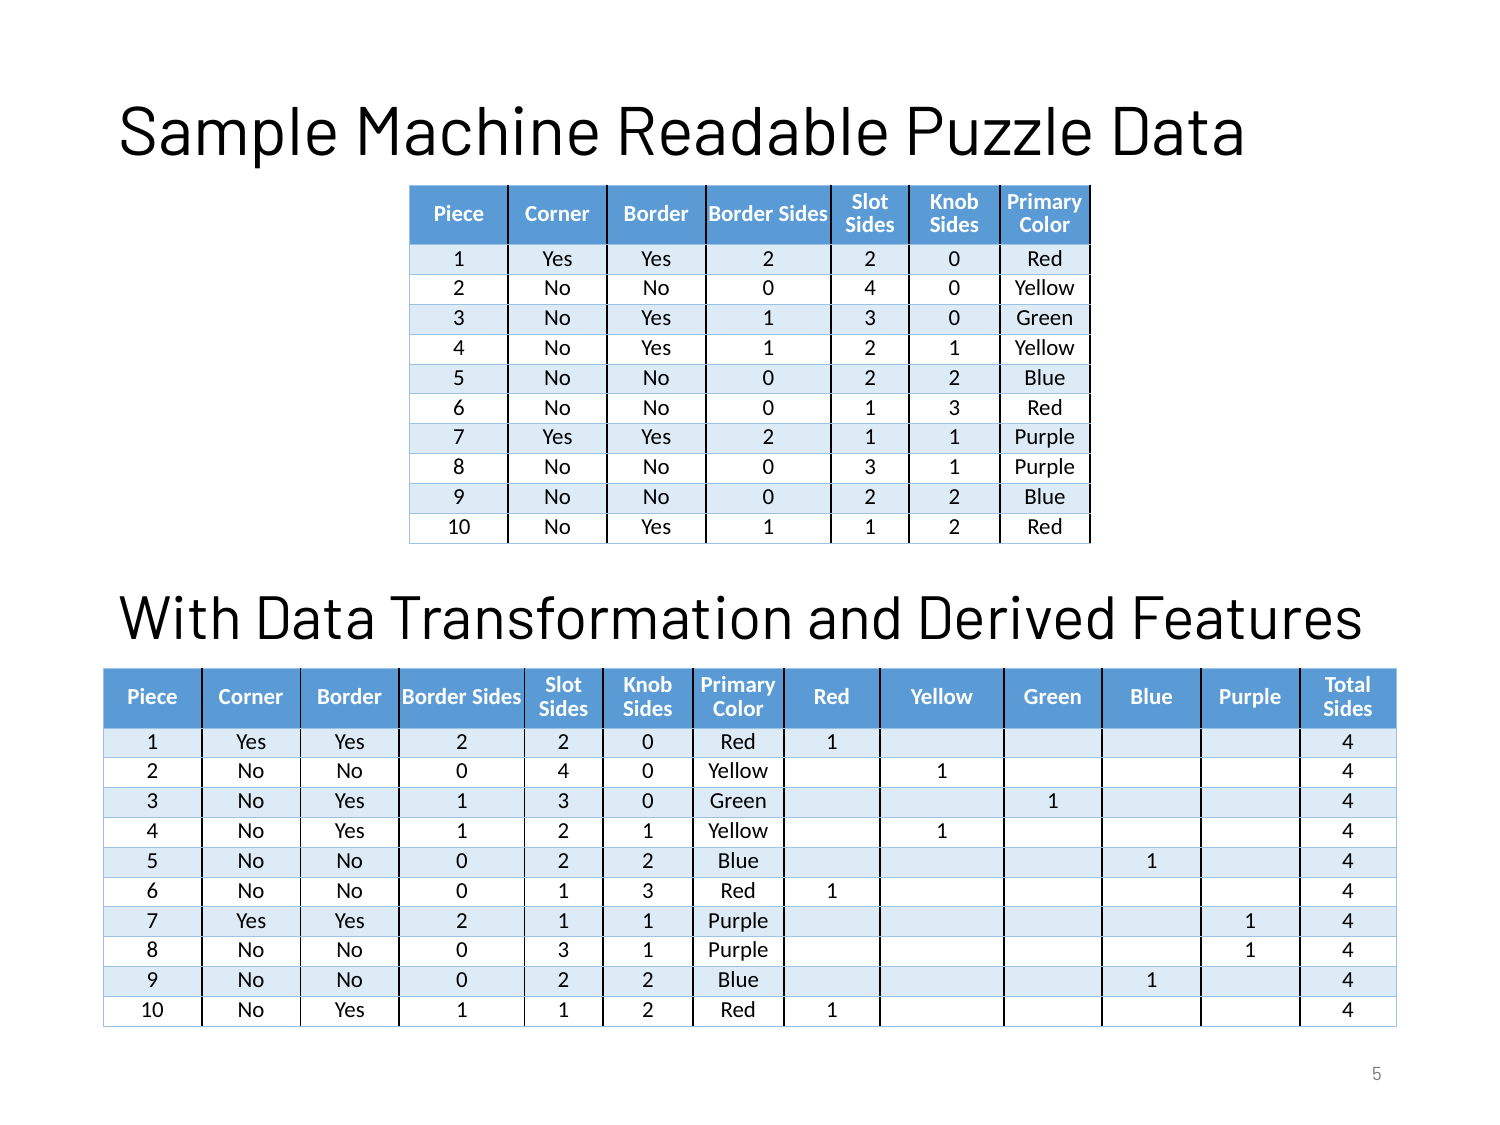

# Sample Machine Readable Puzzle Data
| Piece | Corner | Border | Border Sides | Slot Sides | Knob Sides | Primary Color |
| --- | --- | --- | --- | --- | --- | --- |
| 1 | Yes | Yes | 2 | 2 | 0 | Red |
| 2 | No | No | 0 | 4 | 0 | Yellow |
| 3 | No | Yes | 1 | 3 | 0 | Green |
| 4 | No | Yes | 1 | 2 | 1 | Yellow |
| 5 | No | No | 0 | 2 | 2 | Blue |
| 6 | No | No | 0 | 1 | 3 | Red |
| 7 | Yes | Yes | 2 | 1 | 1 | Purple |
| 8 | No | No | 0 | 3 | 1 | Purple |
| 9 | No | No | 0 | 2 | 2 | Blue |
| 10 | No | Yes | 1 | 1 | 2 | Red |
With Data Transformation and Derived Features
| Piece | Corner | Border | Border Sides | Slot Sides | Knob Sides | Primary Color | Red | Yellow | Green | Blue | Purple | Total Sides |
| --- | --- | --- | --- | --- | --- | --- | --- | --- | --- | --- | --- | --- |
| 1 | Yes | Yes | 2 | 2 | 0 | Red | 1 |  |  |  |  | 4 |
| 2 | No | No | 0 | 4 | 0 | Yellow |  | 1 |  |  |  | 4 |
| 3 | No | Yes | 1 | 3 | 0 | Green |  |  | 1 |  |  | 4 |
| 4 | No | Yes | 1 | 2 | 1 | Yellow |  | 1 |  |  |  | 4 |
| 5 | No | No | 0 | 2 | 2 | Blue |  |  |  | 1 |  | 4 |
| 6 | No | No | 0 | 1 | 3 | Red | 1 |  |  |  |  | 4 |
| 7 | Yes | Yes | 2 | 1 | 1 | Purple |  |  |  |  | 1 | 4 |
| 8 | No | No | 0 | 3 | 1 | Purple |  |  |  |  | 1 | 4 |
| 9 | No | No | 0 | 2 | 2 | Blue |  |  |  | 1 |  | 4 |
| 10 | No | Yes | 1 | 1 | 2 | Red | 1 |  |  |  |  | 4 |
5